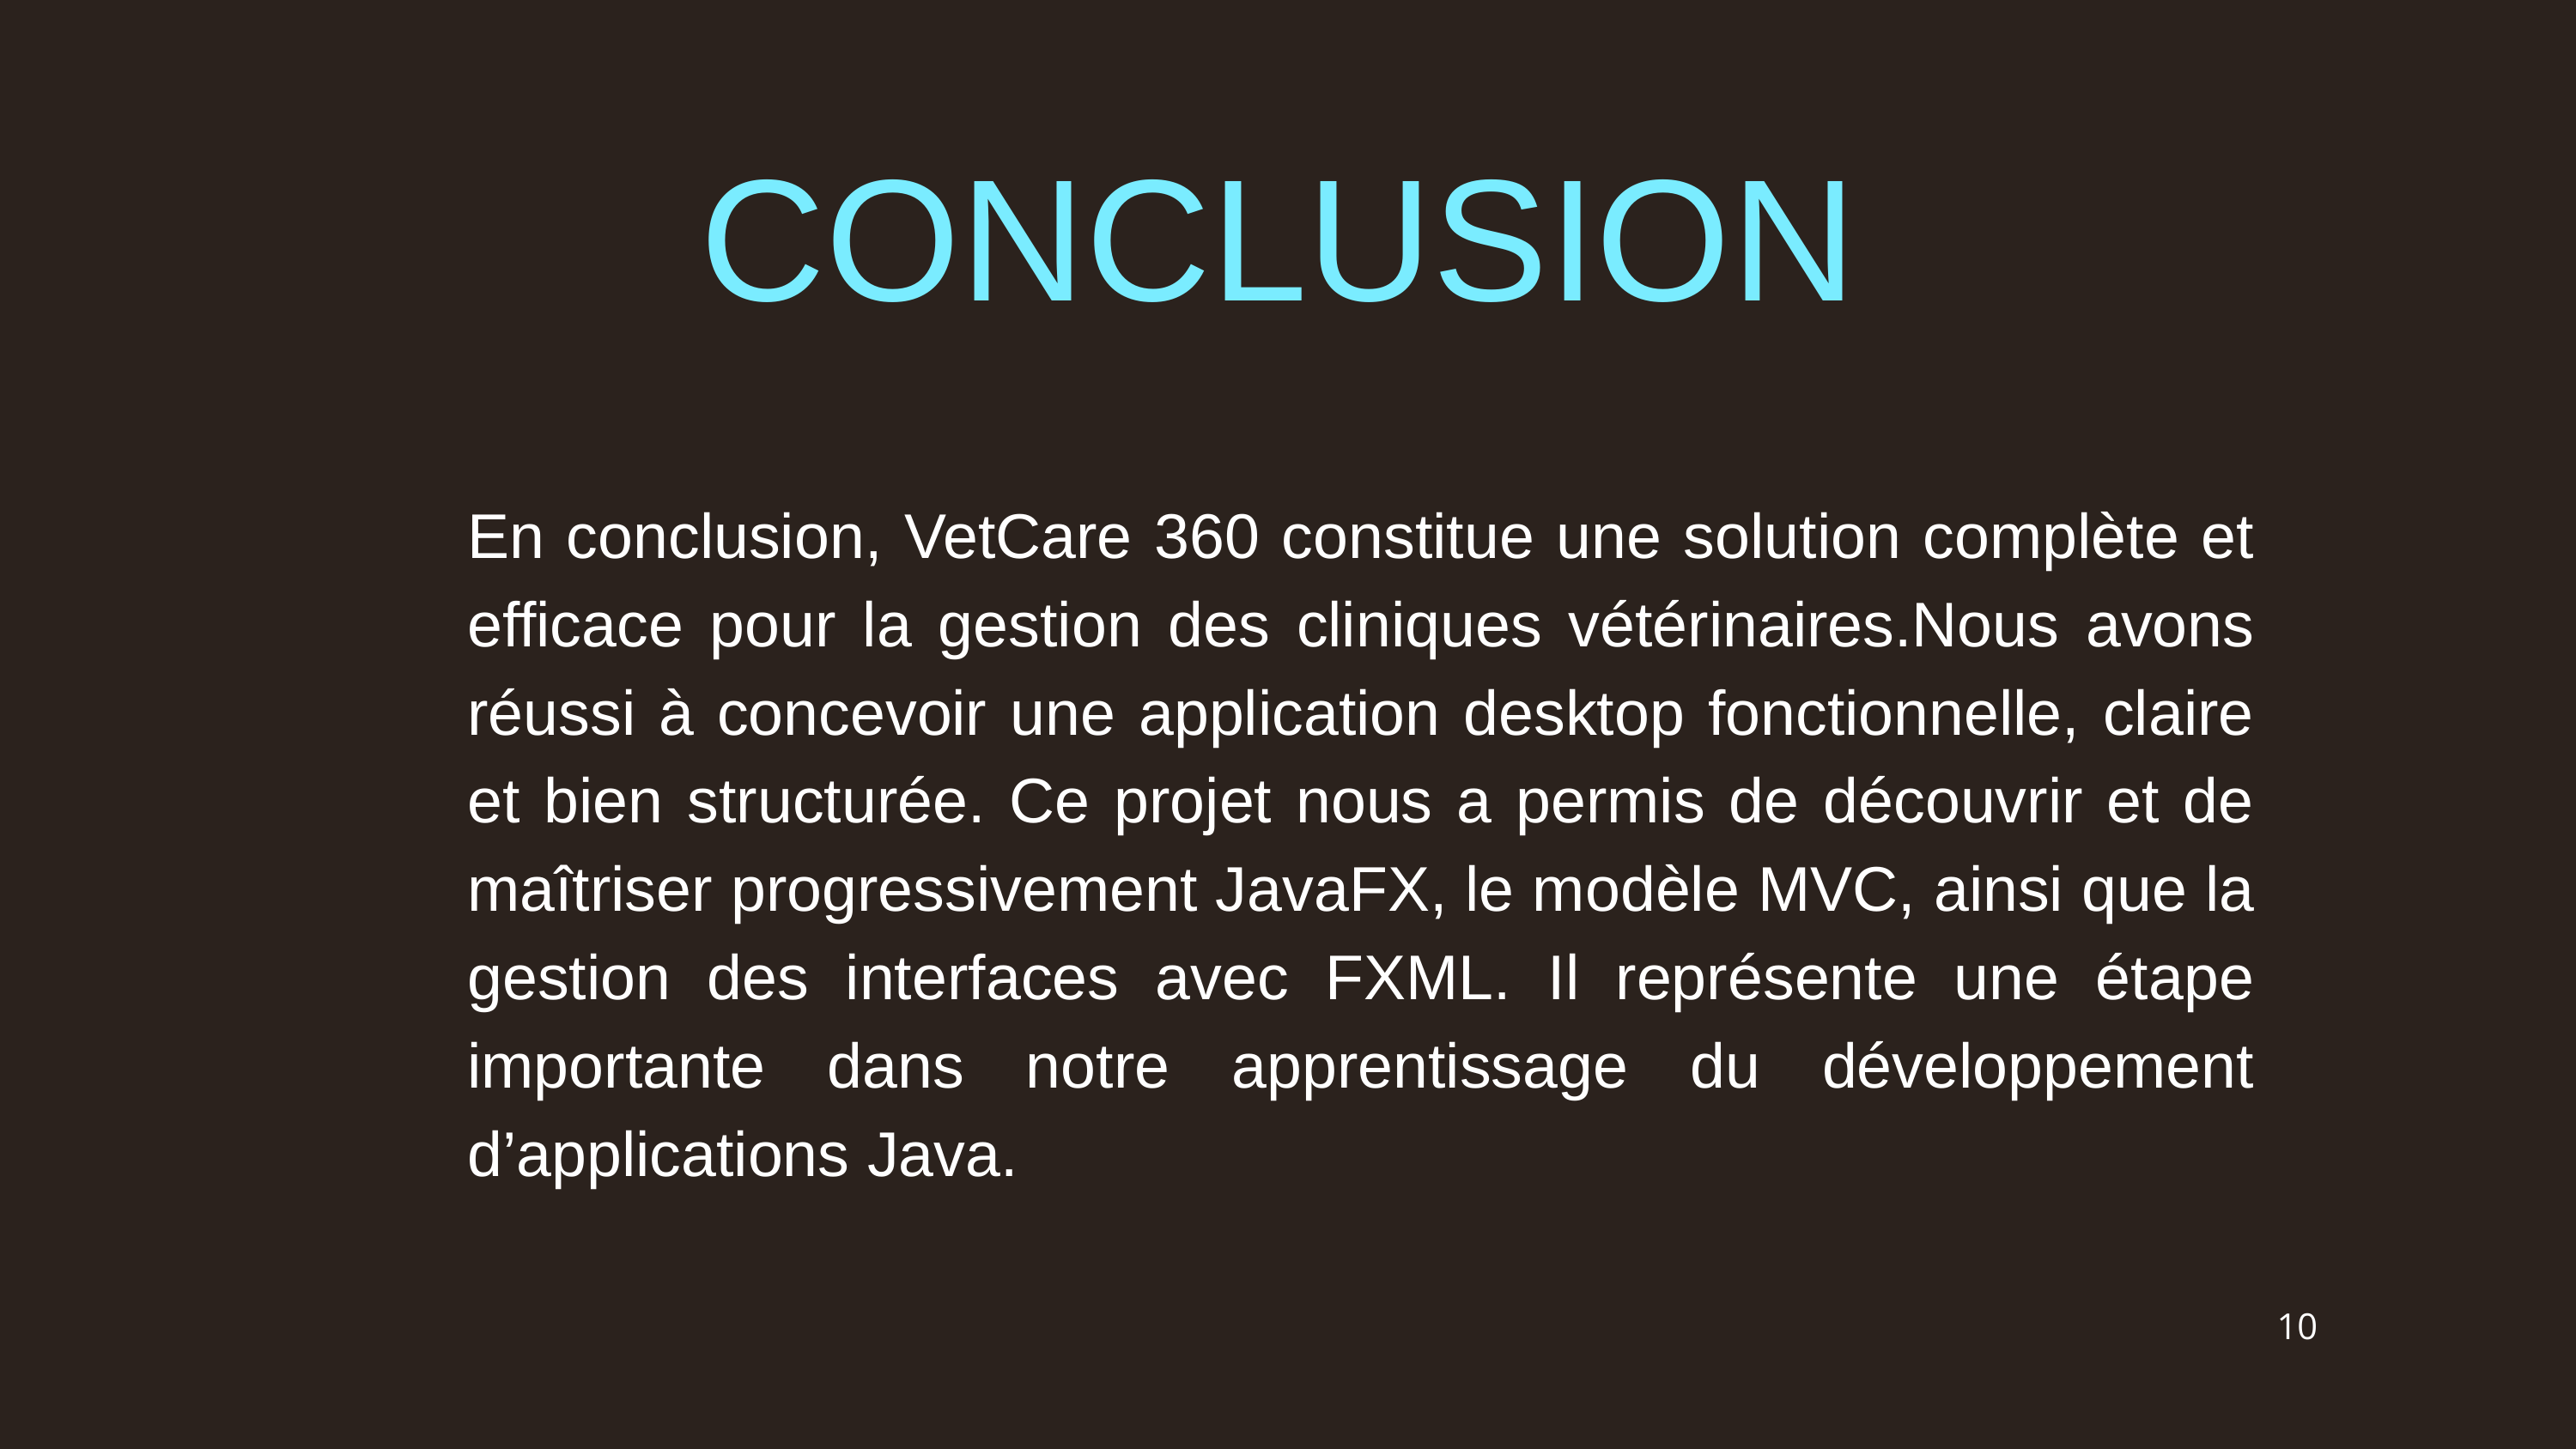

CONCLUSION

En conclusion, VetCare 360 constitue une solution complète et efficace pour la gestion des cliniques vétérinaires.Nous avons réussi à concevoir une application desktop fonctionnelle, claire et bien structurée. Ce projet nous a permis de découvrir et de maîtriser progressivement JavaFX, le modèle MVC, ainsi que la gestion des interfaces avec FXML. Il représente une étape importante dans notre apprentissage du développement d’applications Java.
10